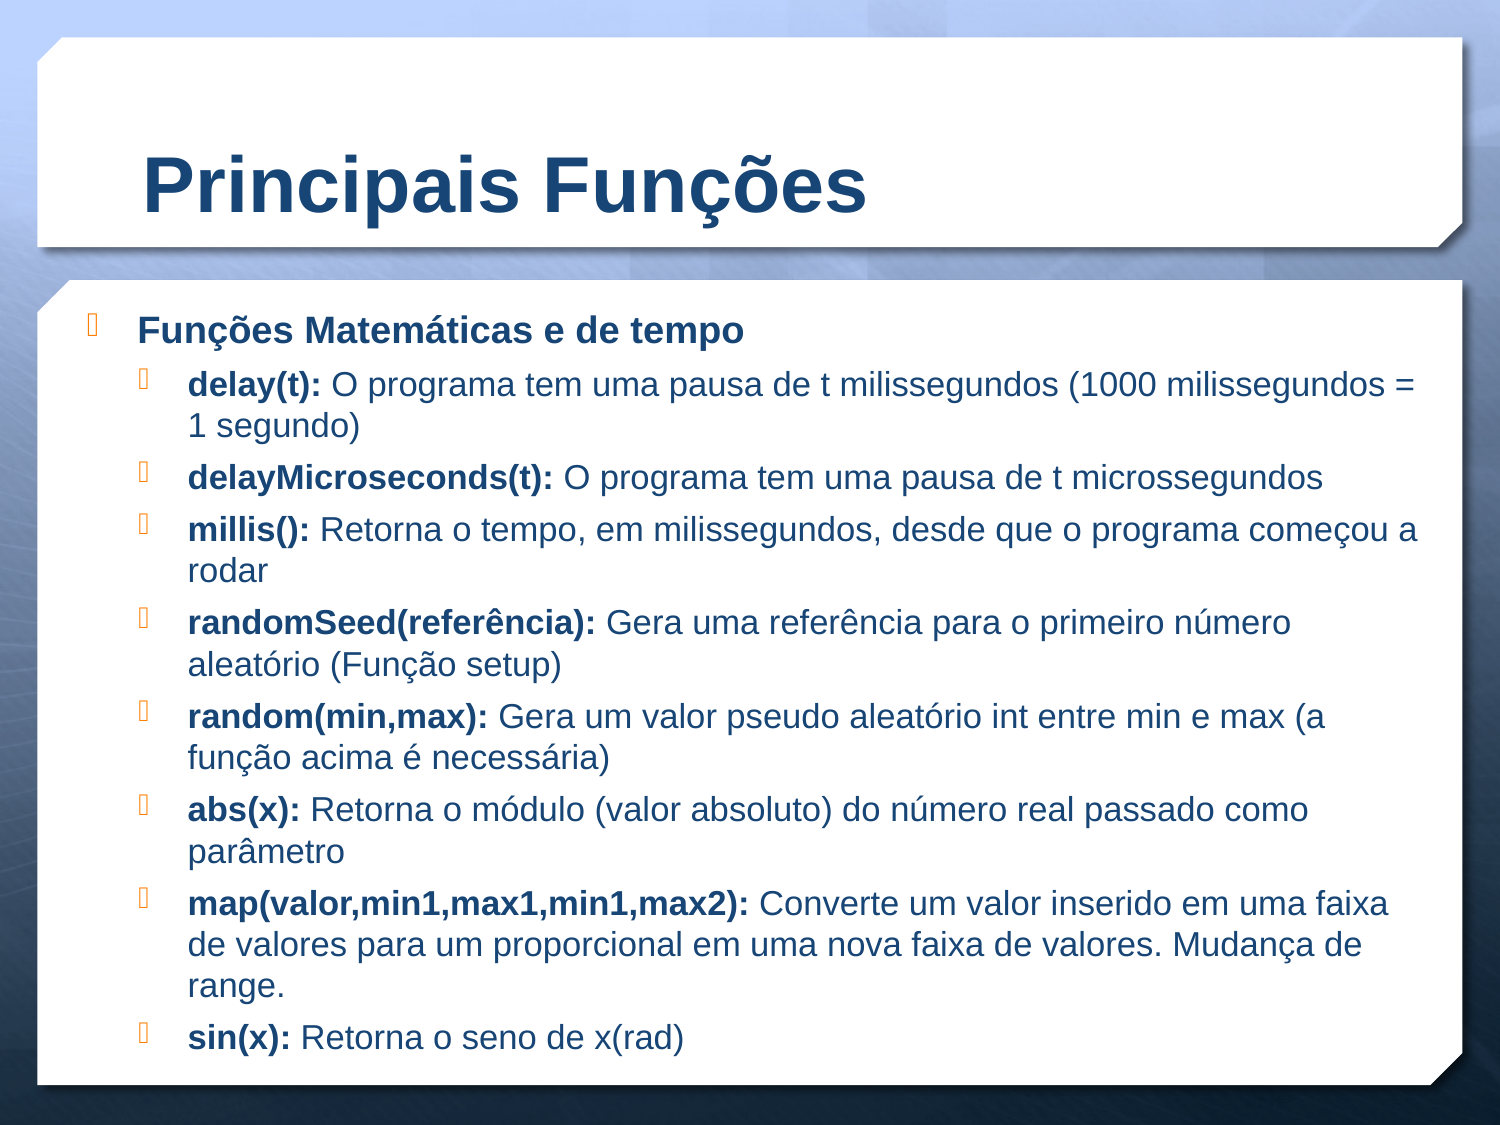

# Principais Funções
Funções Matemáticas e de tempo
delay(t): O programa tem uma pausa de t milissegundos (1000 milissegundos = 1 segundo)
delayMicroseconds(t): O programa tem uma pausa de t microssegundos
millis(): Retorna o tempo, em milissegundos, desde que o programa começou a rodar
randomSeed(referência): Gera uma referência para o primeiro número aleatório (Função setup)
random(min,max): Gera um valor pseudo aleatório int entre min e max (a função acima é necessária)
abs(x): Retorna o módulo (valor absoluto) do número real passado como parâmetro
map(valor,min1,max1,min1,max2): Converte um valor inserido em uma faixa de valores para um proporcional em uma nova faixa de valores. Mudança de range.
sin(x): Retorna o seno de x(rad)